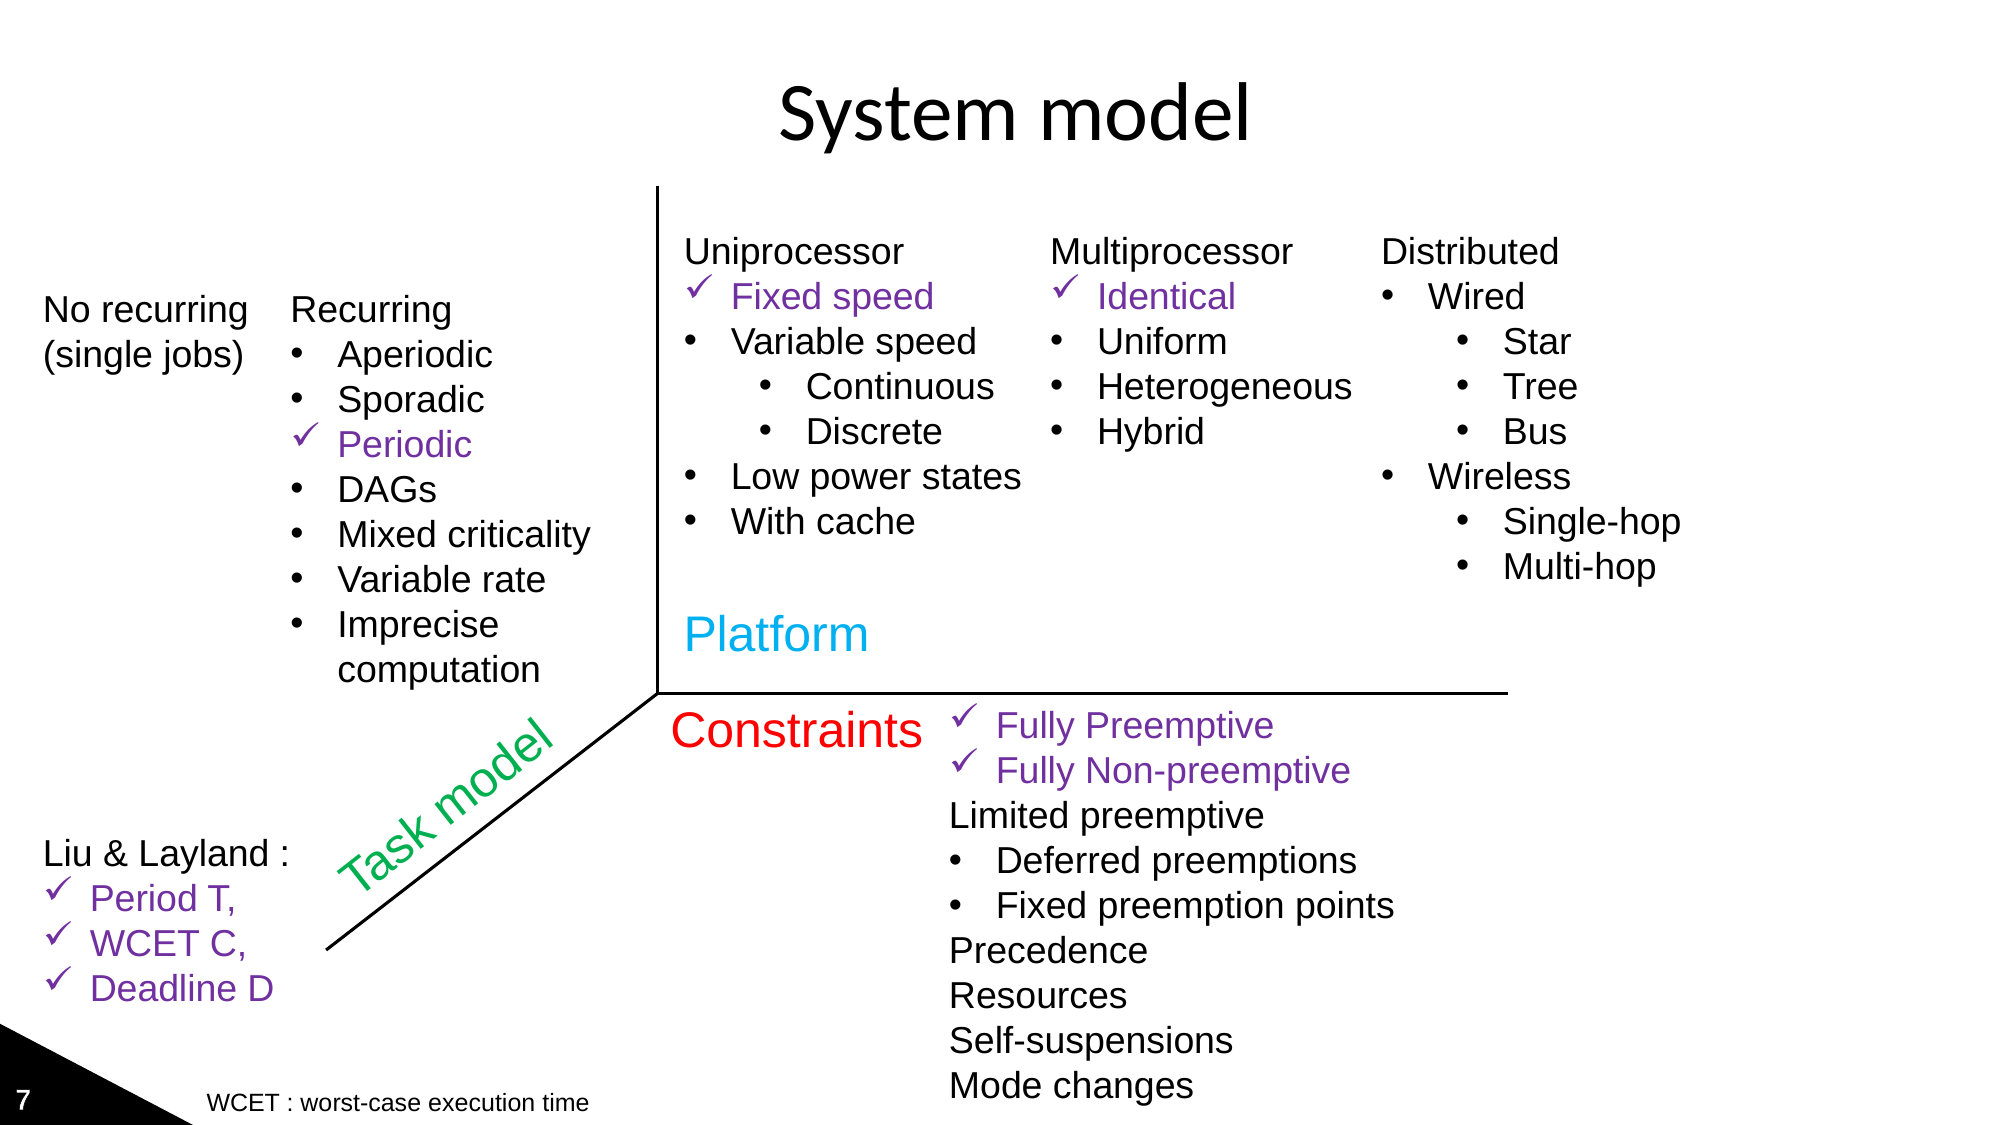

# System model
Multiprocessor
Identical
Uniform
Heterogeneous
Hybrid

Distributed
Wired
Star
Tree
Bus
Wireless
Single-hop
Multi-hop
Uniprocessor
Fixed speed
Variable speed
Continuous
Discrete
Low power states
With cache

Recurring
Aperiodic
Sporadic
Periodic
DAGs
Mixed criticality
Variable rate
Imprecise computation
No recurring
(single jobs)
Platform
Constraints
Fully Preemptive
Fully Non-preemptive
Limited preemptive
Deferred preemptions
Fixed preemption points
Precedence
Resources
Self-suspensions
Mode changes
Task model
Liu & Layland :
Period T,
WCET C,
Deadline D
WCET : worst-case execution time